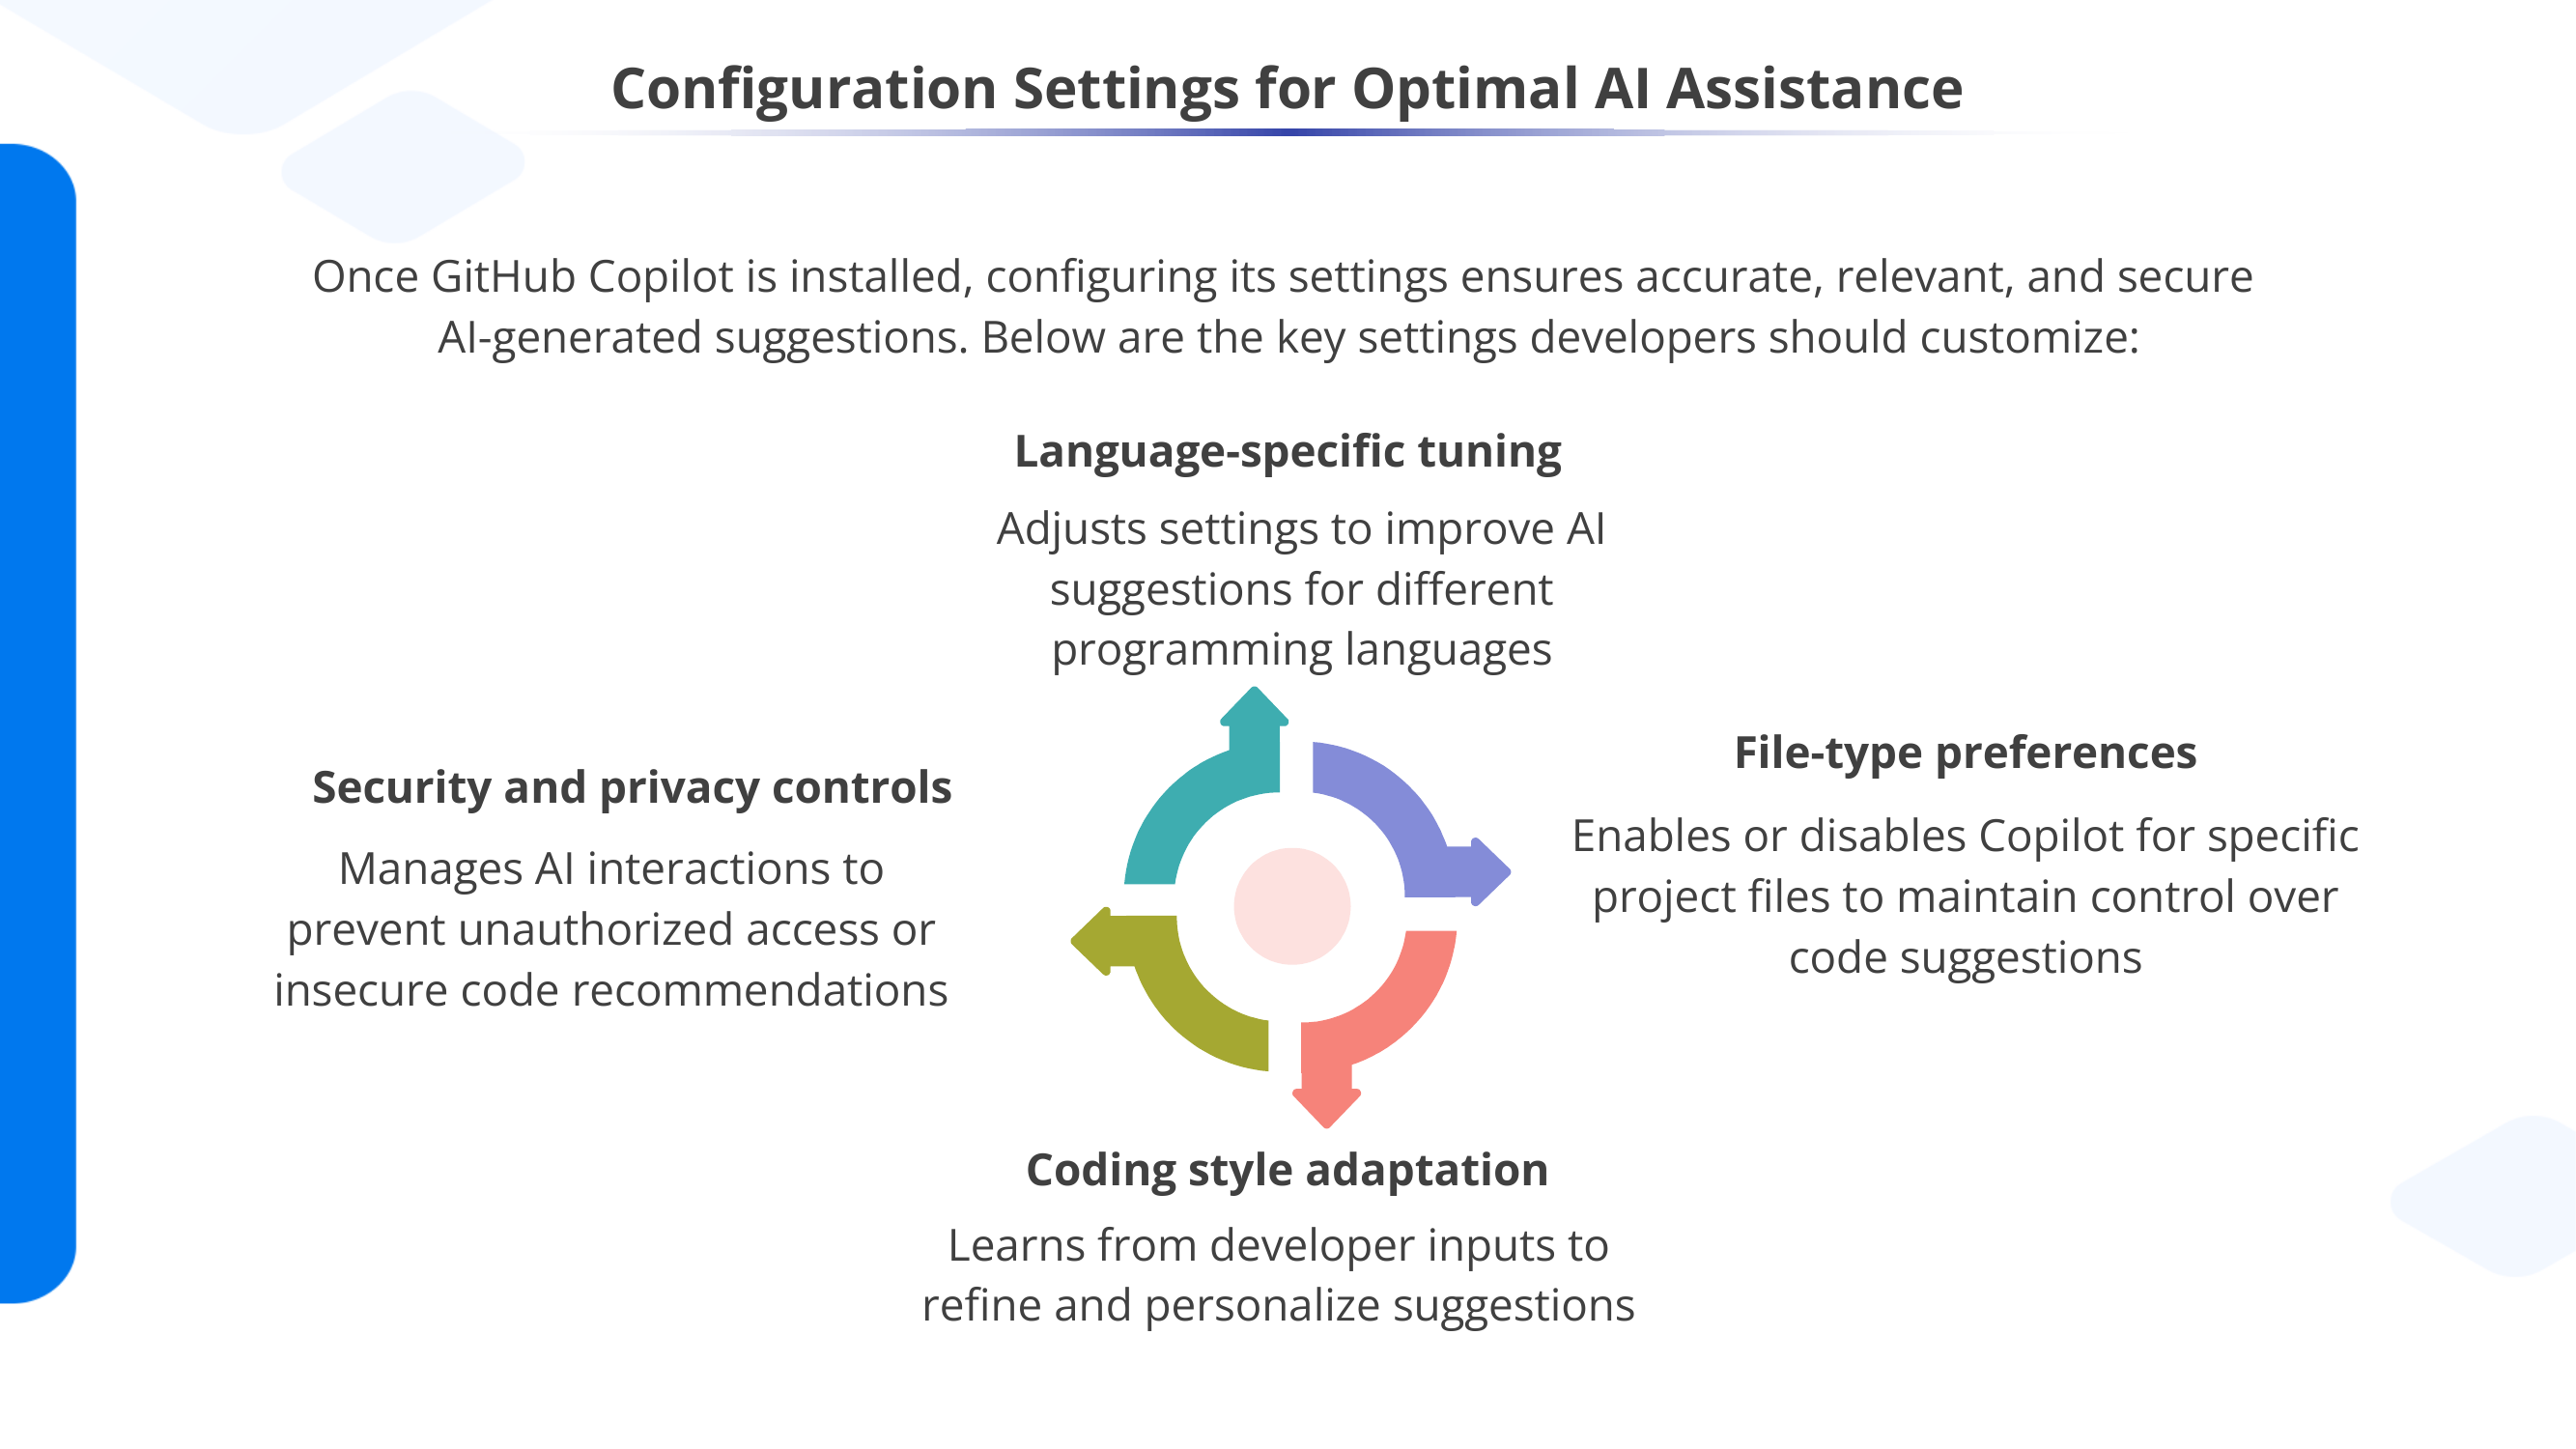

# Configuration Settings for Optimal AI Assistance

Once GitHub Copilot is installed, configuring its settings ensures accurate, relevant, and secure
AI-generated suggestions. Below are the key settings developers should customize:
Language-specific tuning
Adjusts settings to improve AI suggestions for different programming languages

File-type preferences

Security and privacy controls
Enables or disables Copilot for specific project files to maintain control over code suggestions
Manages AI interactions to prevent unauthorized access or insecure code recommendations

Coding style adaptation
Learns from developer inputs to refine and personalize suggestions